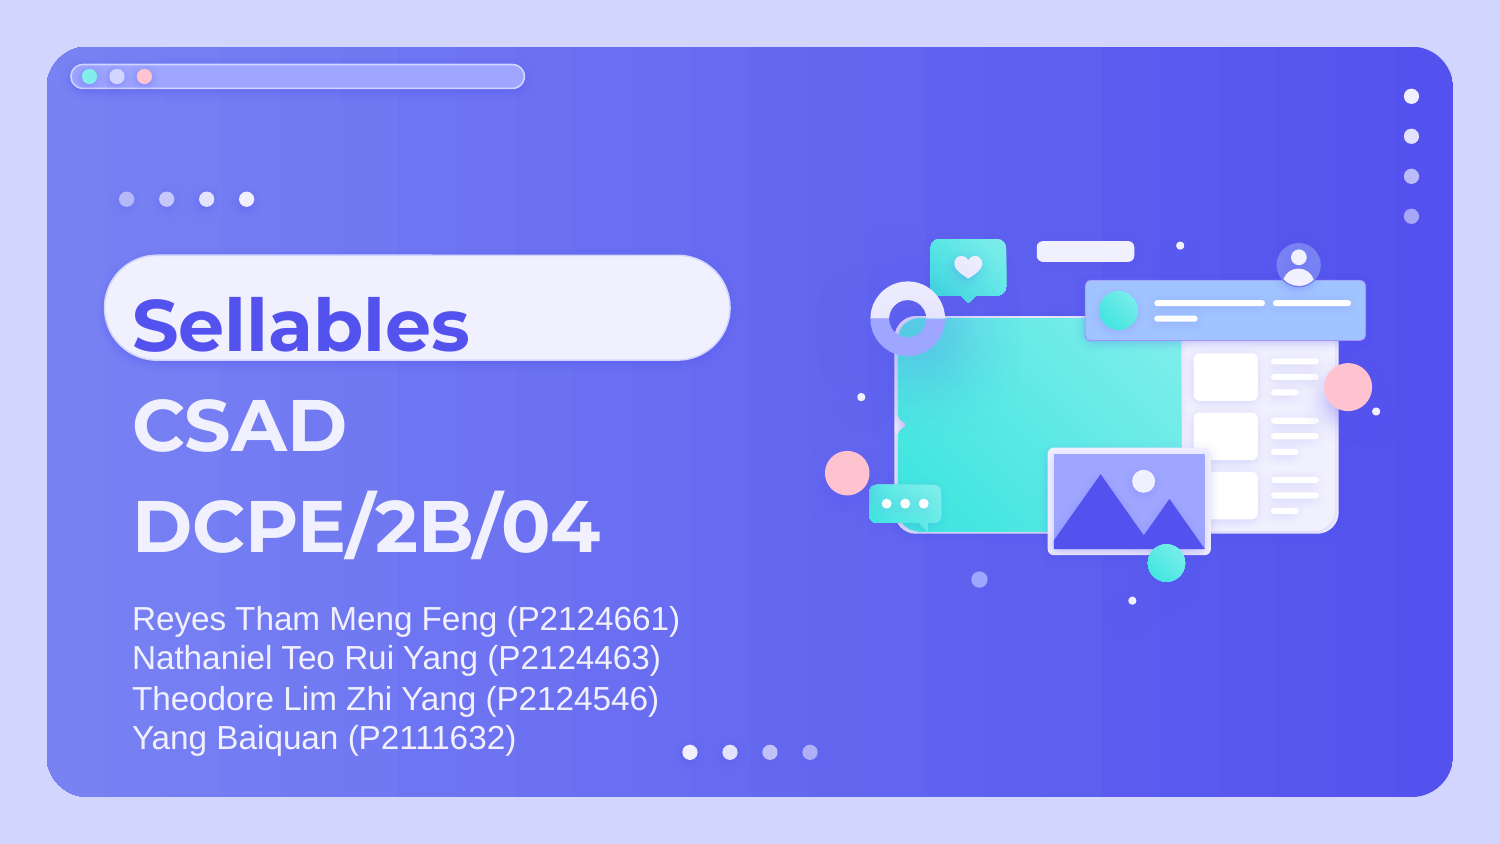

# Sellables CSAD DCPE/2B/04
Reyes Tham Meng Feng (P2124661)
Nathaniel Teo Rui Yang (P2124463)
Theodore Lim Zhi Yang (P2124546)
Yang Baiquan (P2111632)